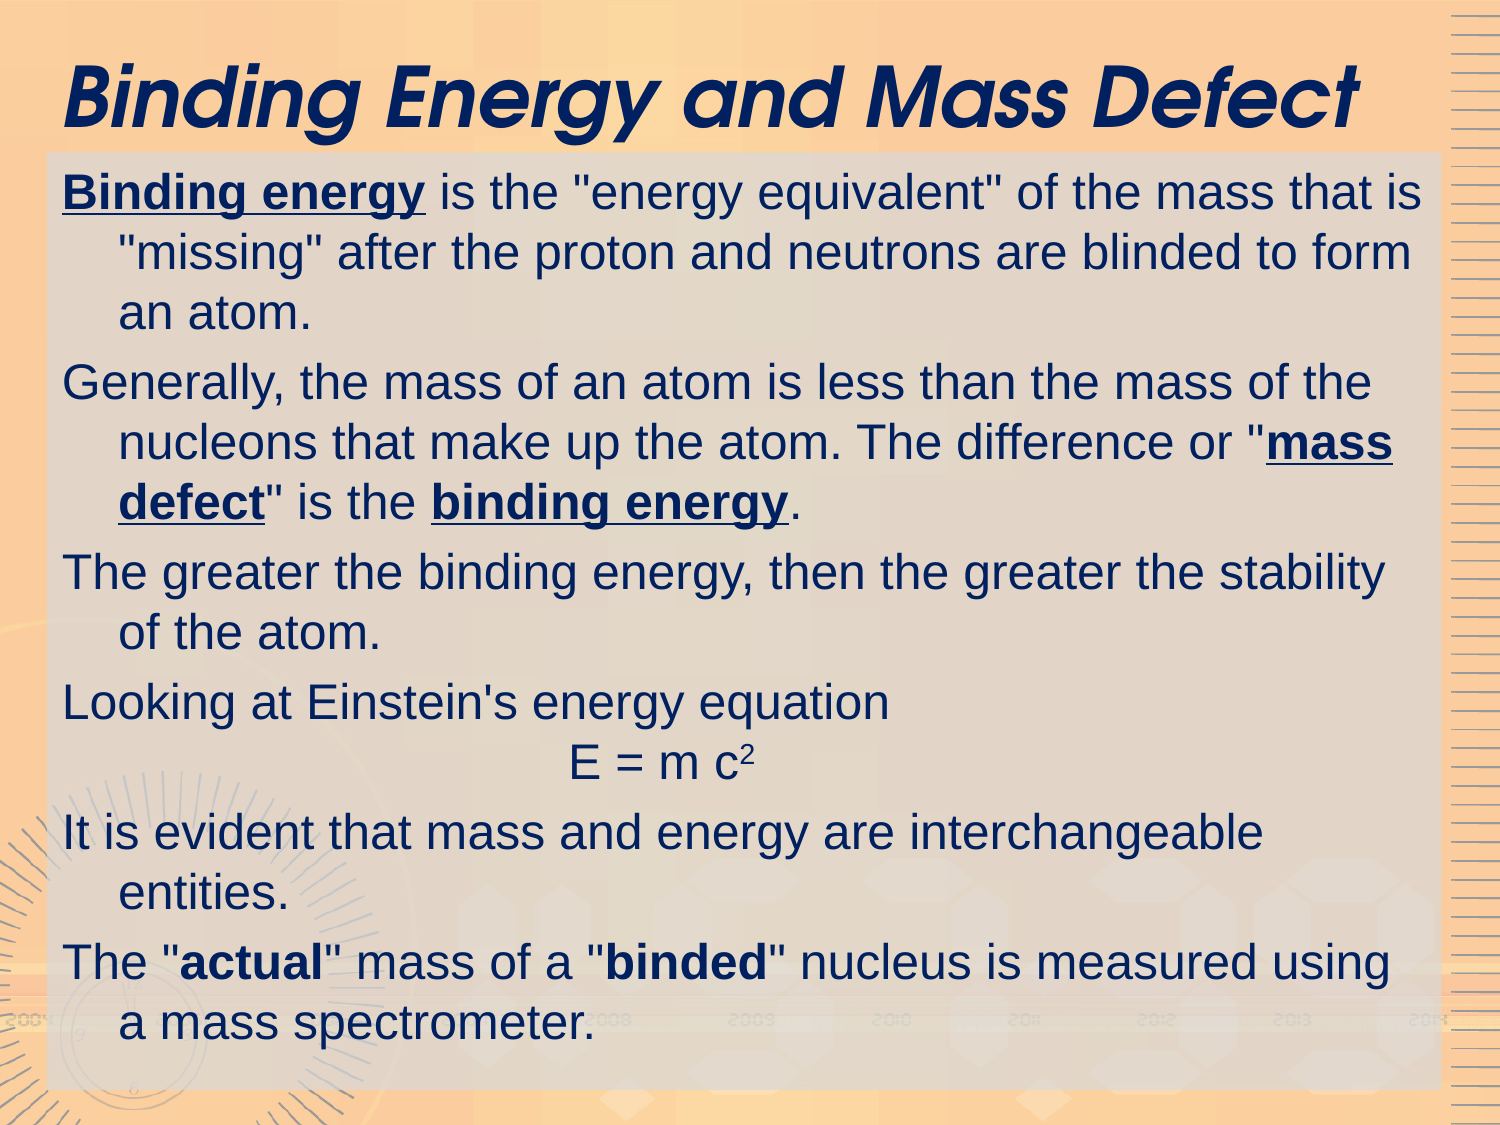

# Binding Energy and Mass Defect
Binding energy is the "energy equivalent" of the mass that is "missing" after the proton and neutrons are blinded to form an atom.
Generally, the mass of an atom is less than the mass of the nucleons that make up the atom. The difference or "mass defect" is the binding energy.
The greater the binding energy, then the greater the stability of the atom.
Looking at Einstein's energy equation
			E = m c2
It is evident that mass and energy are interchangeable entities.
The "actual" mass of a "binded" nucleus is measured using a mass spectrometer.